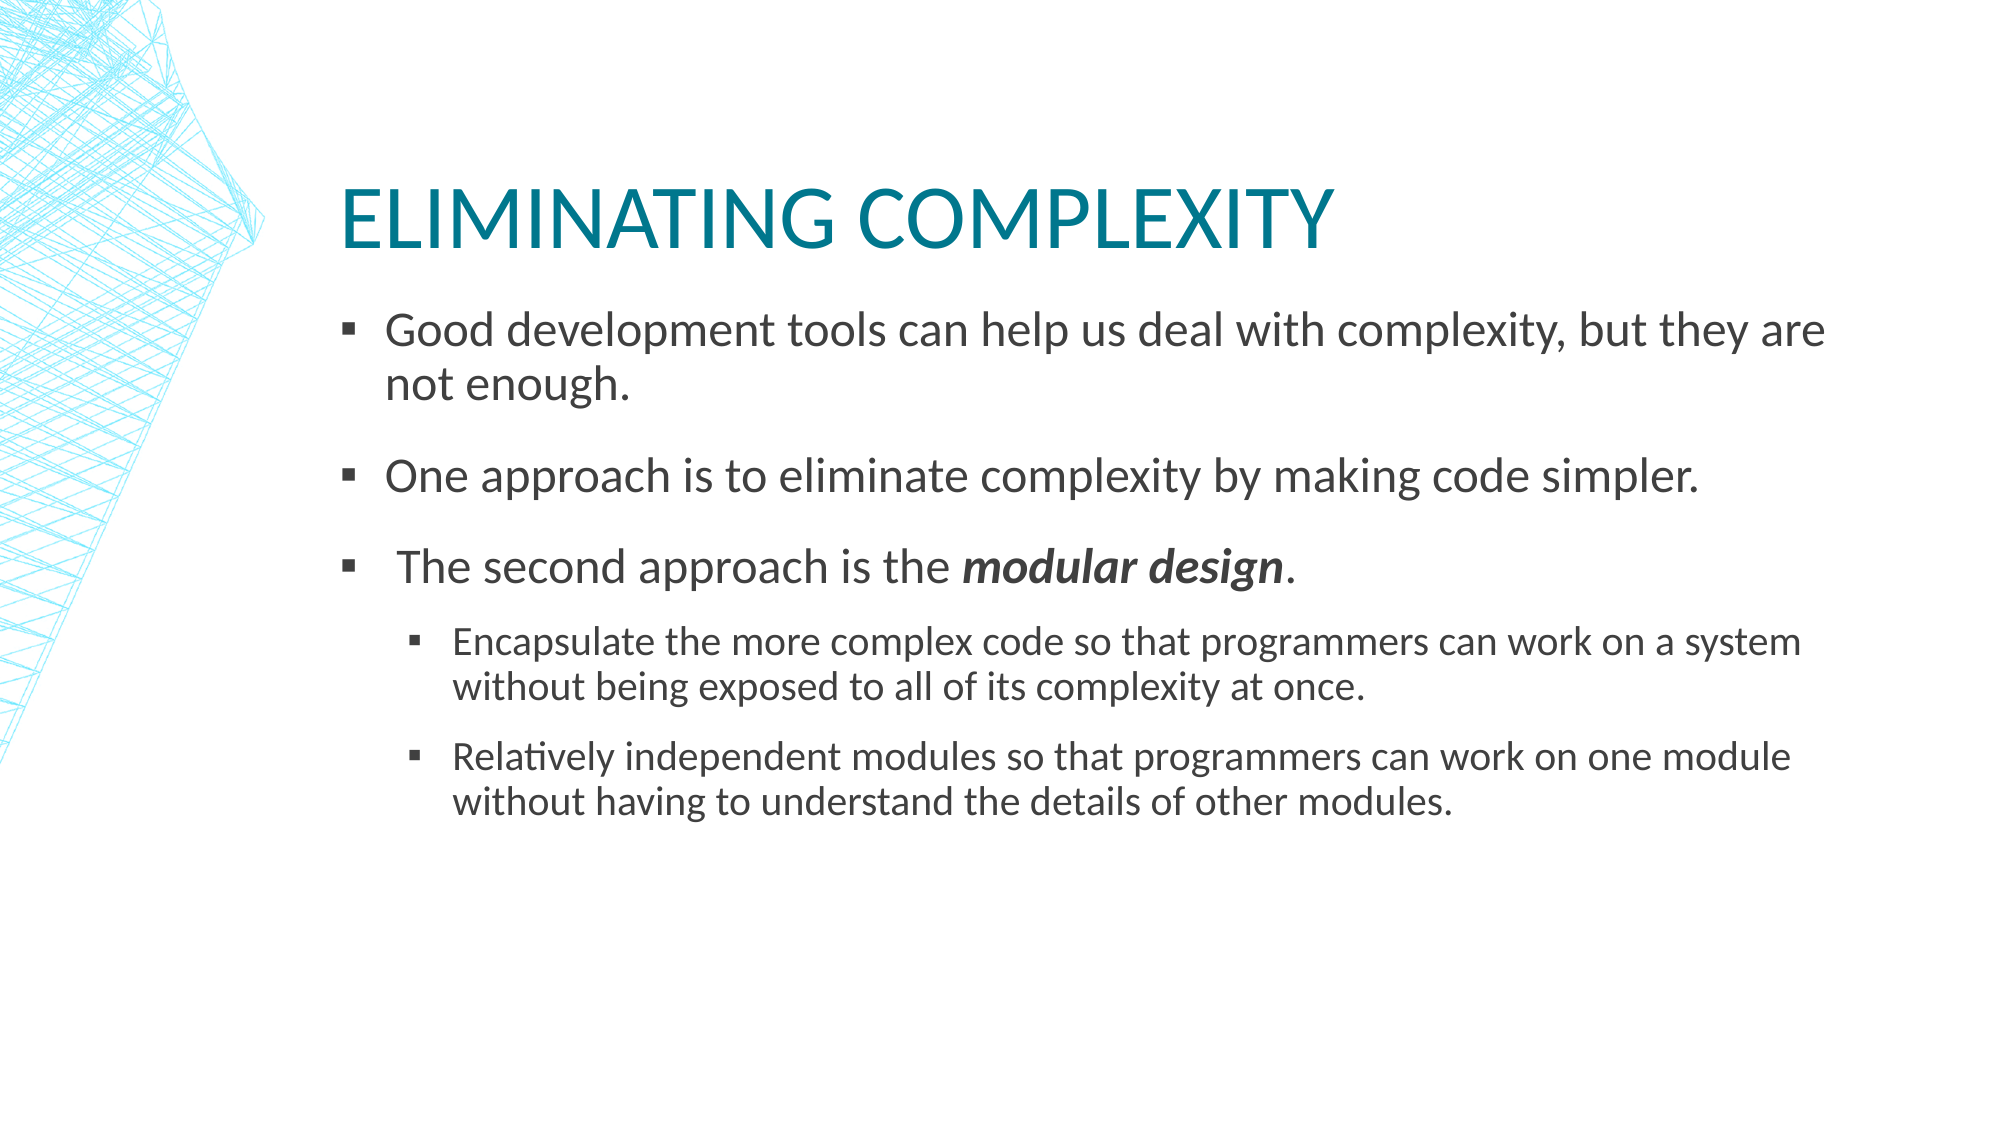

# Elımınatıng complexıty
Good development tools can help us deal with complexity, but they are not enough.
One approach is to eliminate complexity by making code simpler.
 The second approach is the modular design.
Encapsulate the more complex code so that programmers can work on a system without being exposed to all of its complexity at once.
Relatively independent modules so that programmers can work on one module without having to understand the details of other modules.